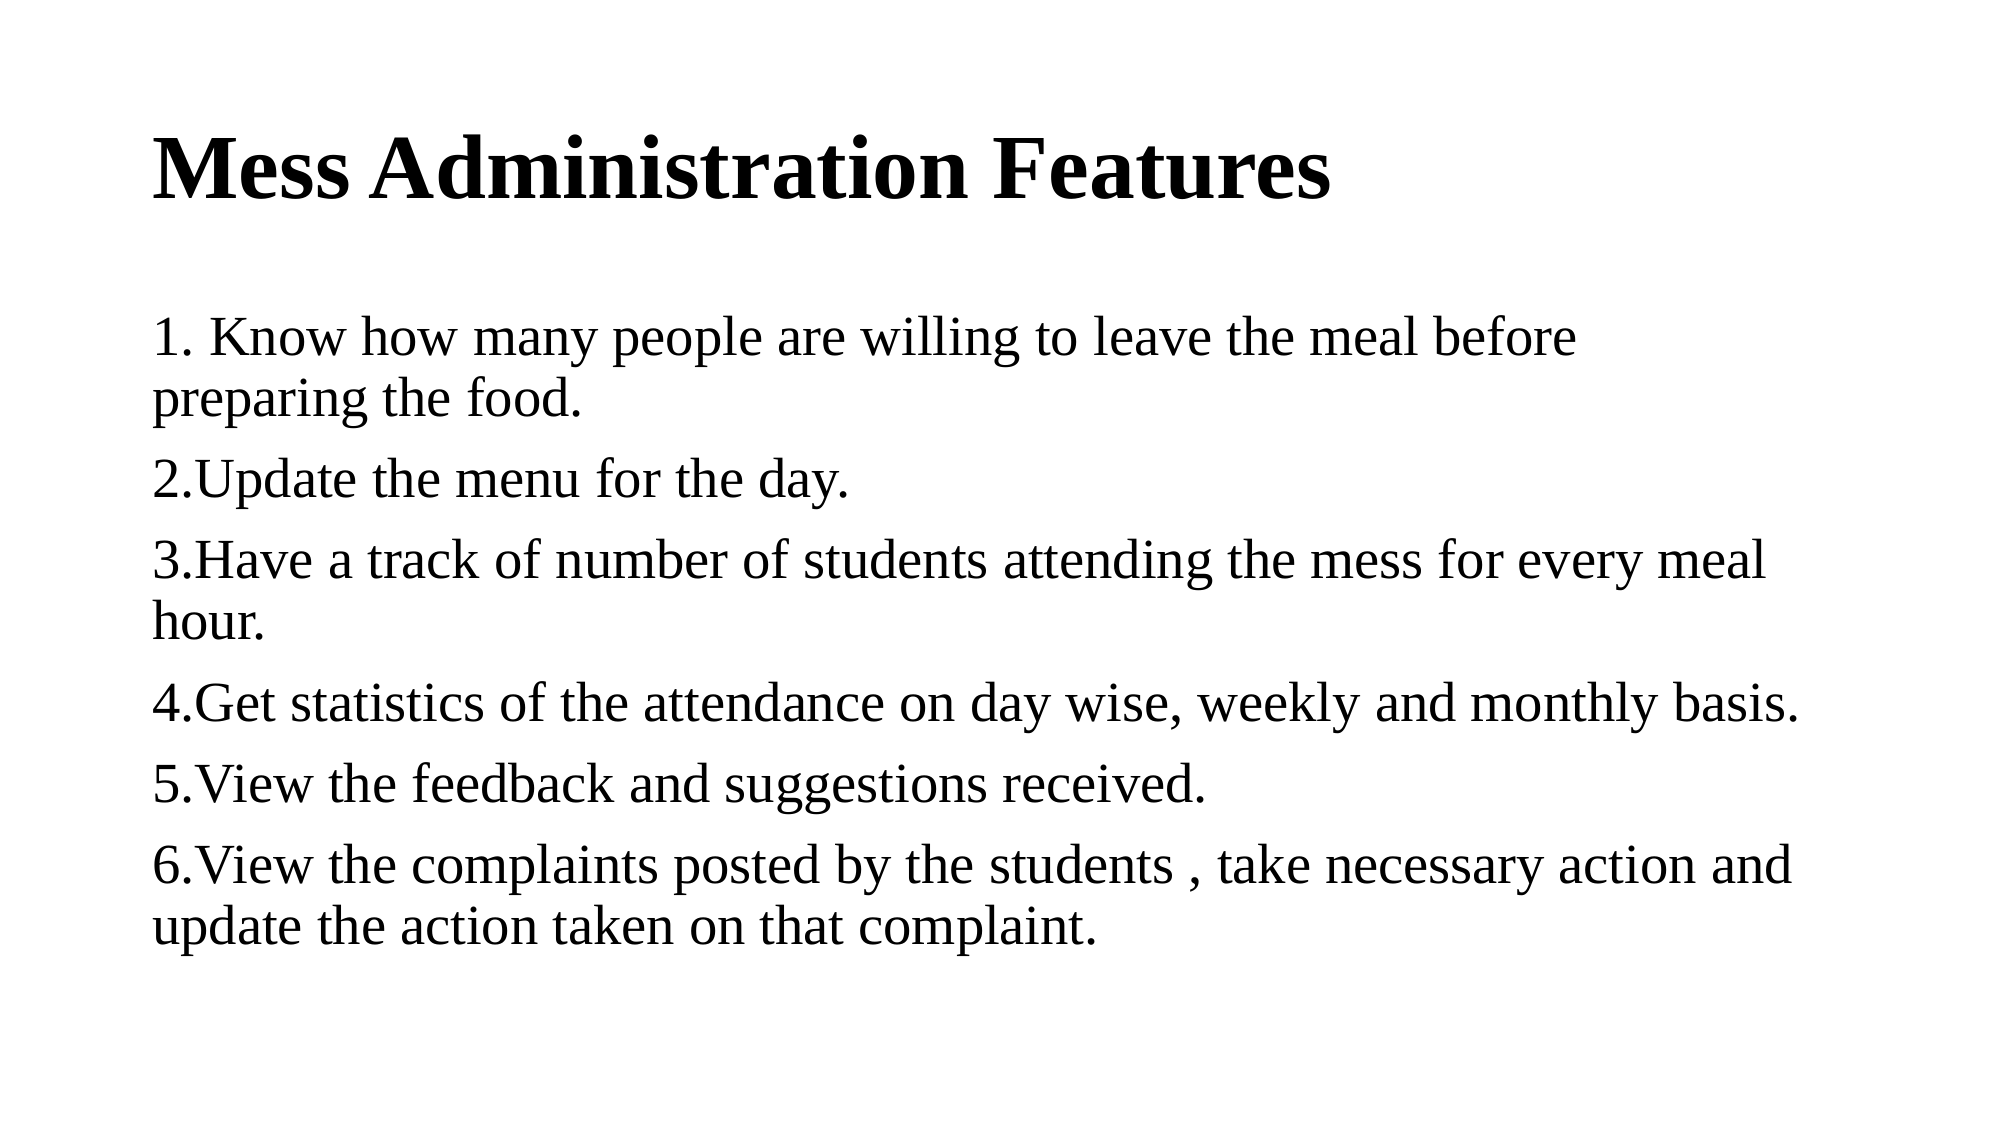

# Mess Administration Features
1. Know how many people are willing to leave the meal before    preparing the food.
2.Update the menu for the day.
3.Have a track of number of students attending the mess for every meal hour.
4.Get statistics of the attendance on day wise, weekly and monthly basis.
5.View the feedback and suggestions received.
6.View the complaints posted by the students , take necessary action and  update the action taken on that complaint.